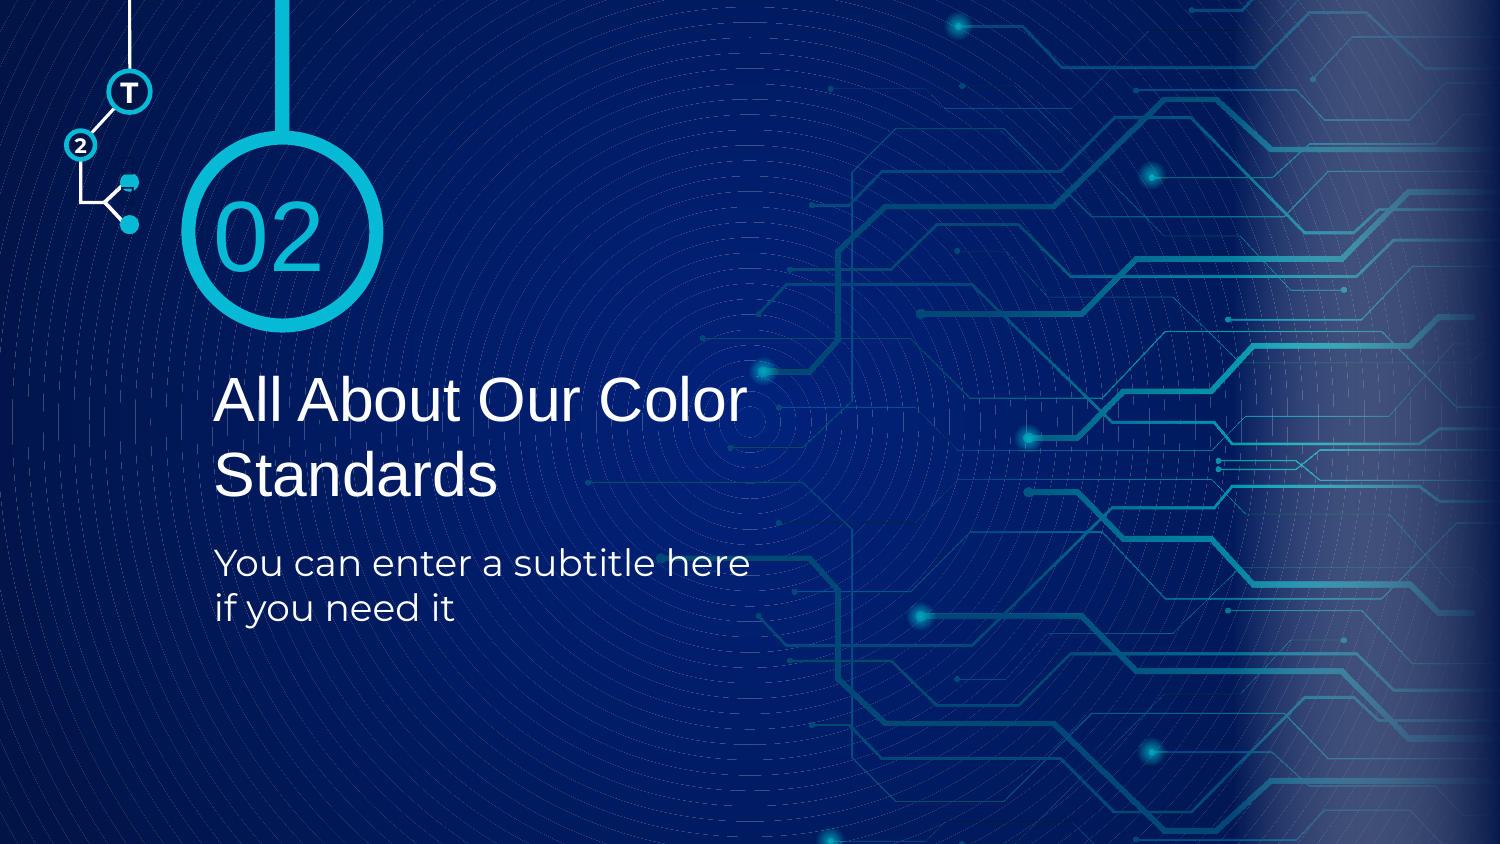

T
2
02
🠺

🠺
# All About Our Color Standards
You can enter a subtitle here if you need it